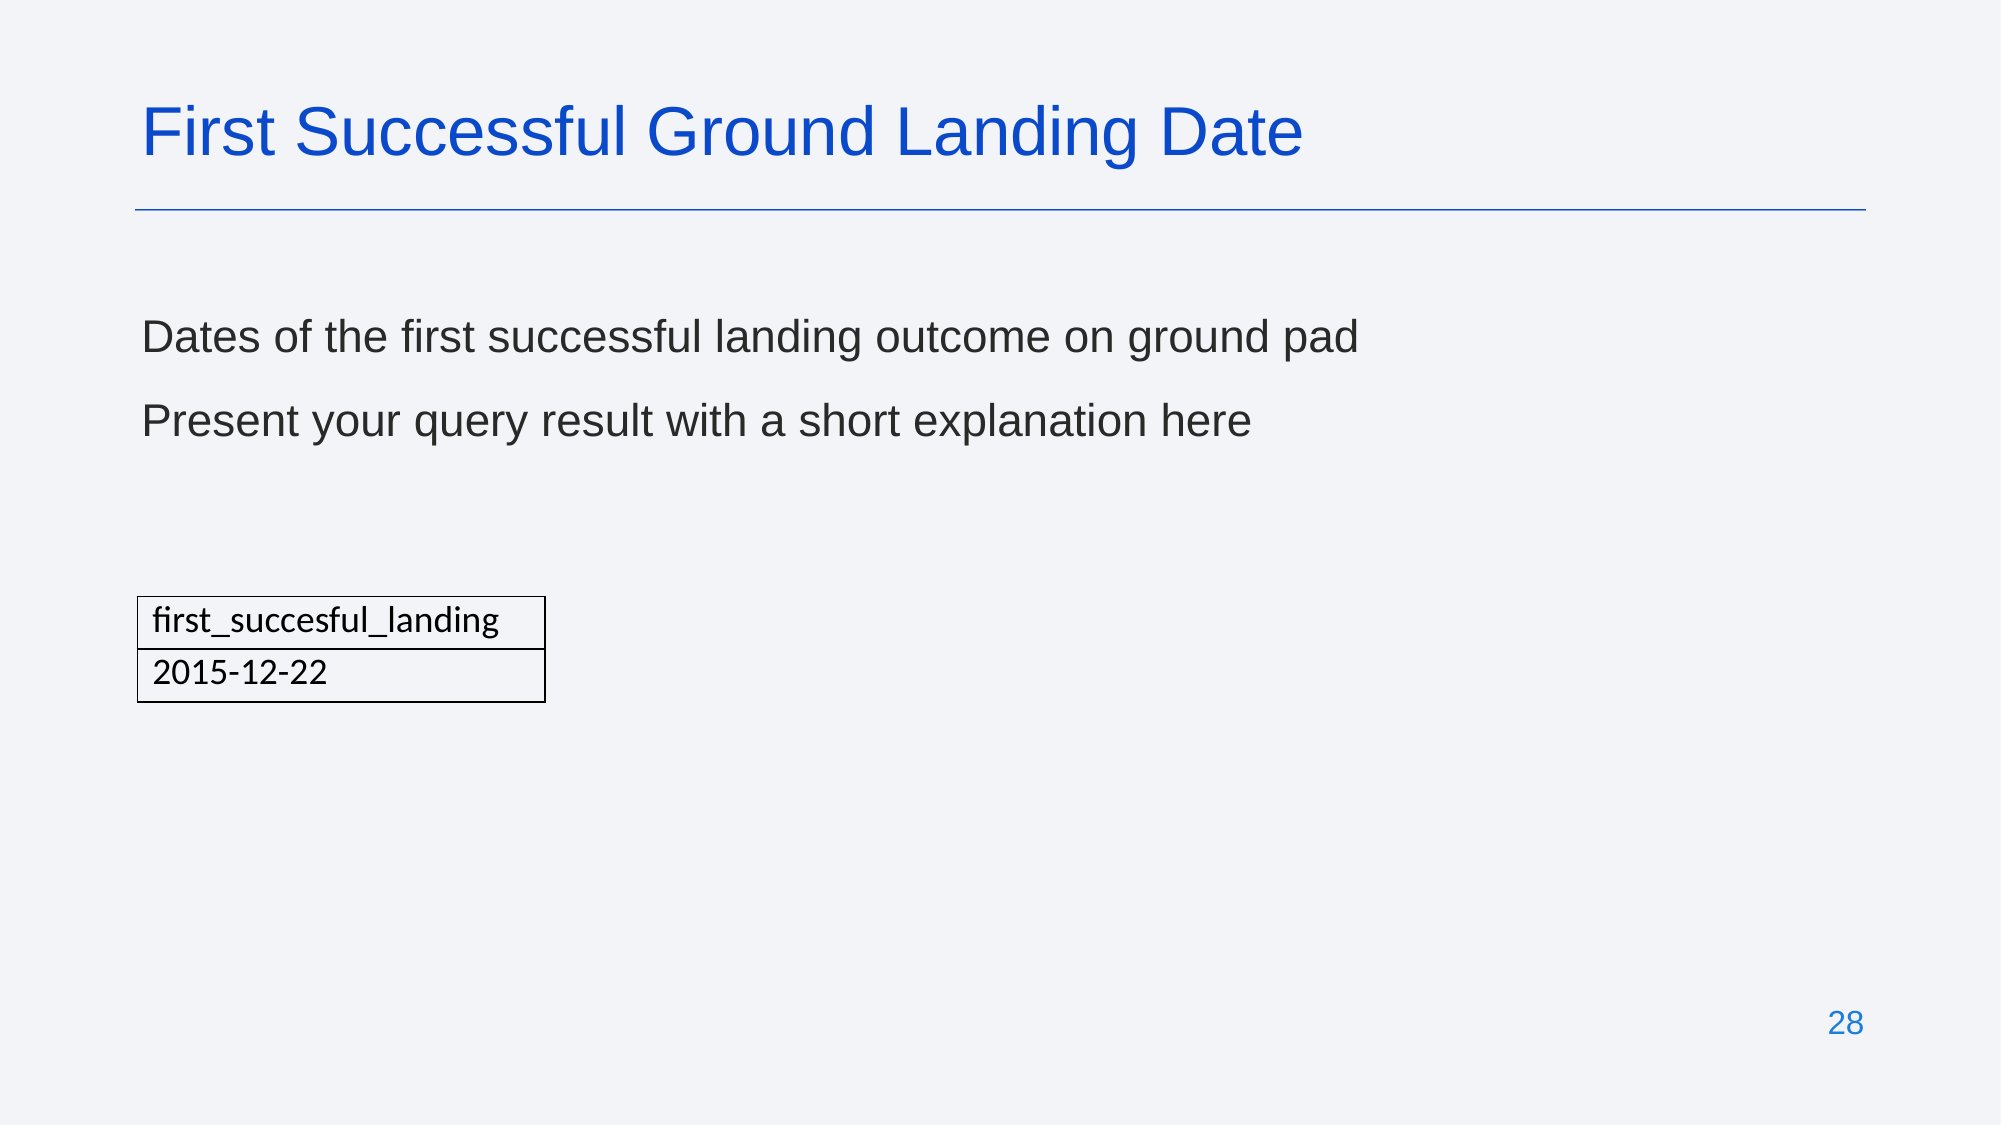

First Successful Ground Landing Date
Dates of the first successful landing outcome on ground pad
Present your query result with a short explanation here
| first\_succesful\_landing |
| --- |
| 2015-12-22 |
28